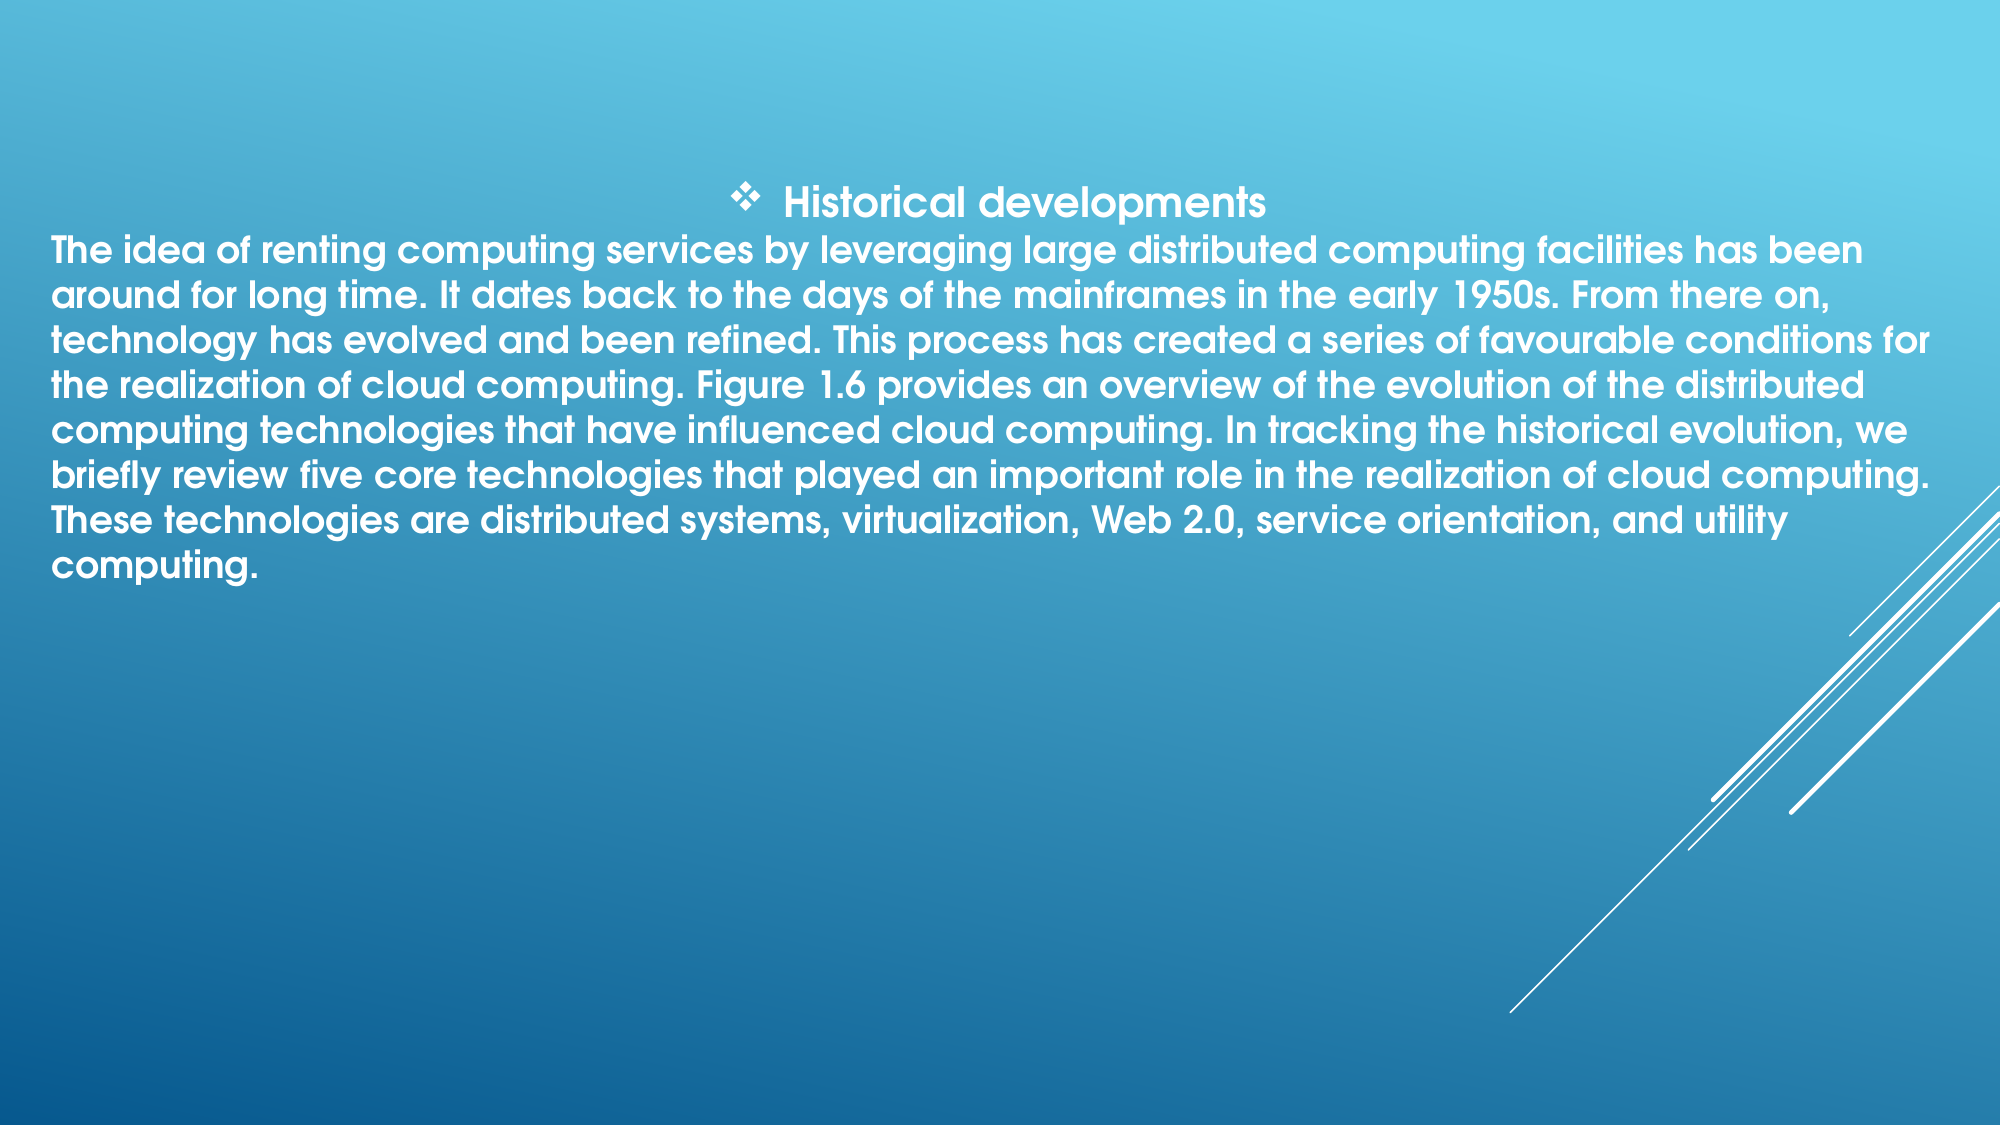

Historical developments
The idea of renting computing services by leveraging large distributed computing facilities has been around for long time. It dates back to the days of the mainframes in the early 1950s. From there on, technology has evolved and been refined. This process has created a series of favourable conditions for the realization of cloud computing. Figure 1.6 provides an overview of the evolution of the distributed computing technologies that have influenced cloud computing. In tracking the historical evolution, we briefly review five core technologies that played an important role in the realization of cloud computing. These technologies are distributed systems, virtualization, Web 2.0, service orientation, and utility computing.